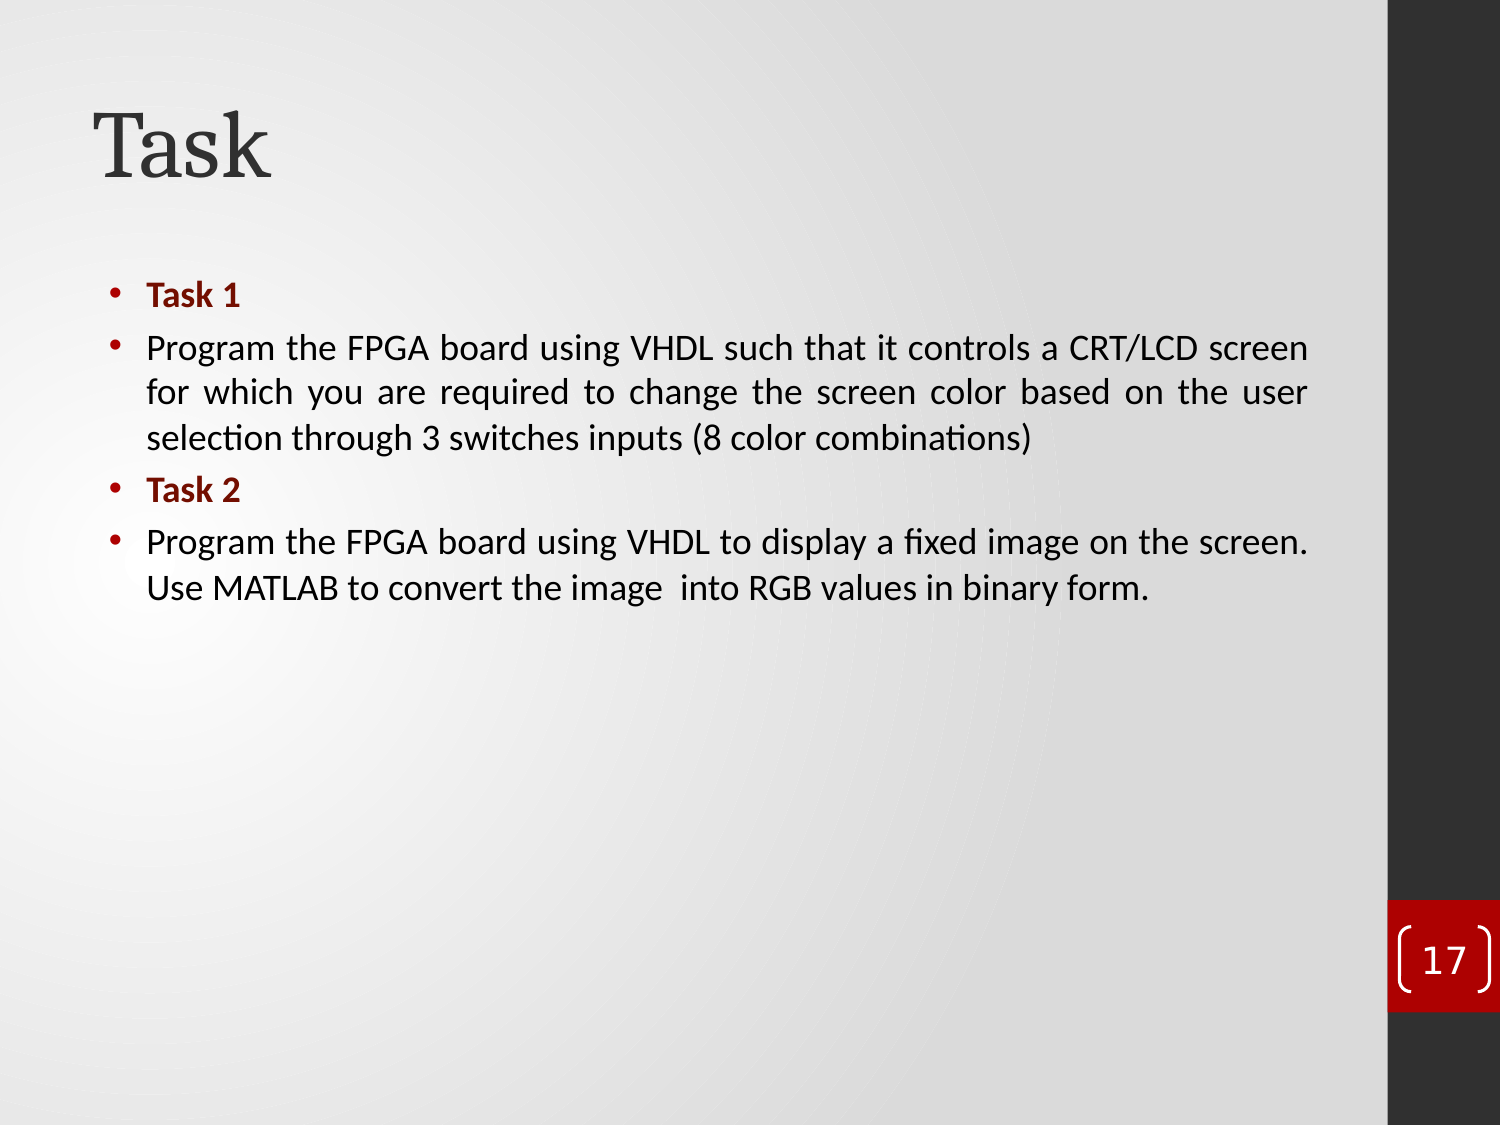

# Task
Task 1
Program the FPGA board using VHDL such that it controls a CRT/LCD screen for which you are required to change the screen color based on the user selection through 3 switches inputs (8 color combinations)
Task 2
Program the FPGA board using VHDL to display a fixed image on the screen. Use MATLAB to convert the image  into RGB values in binary form.

17